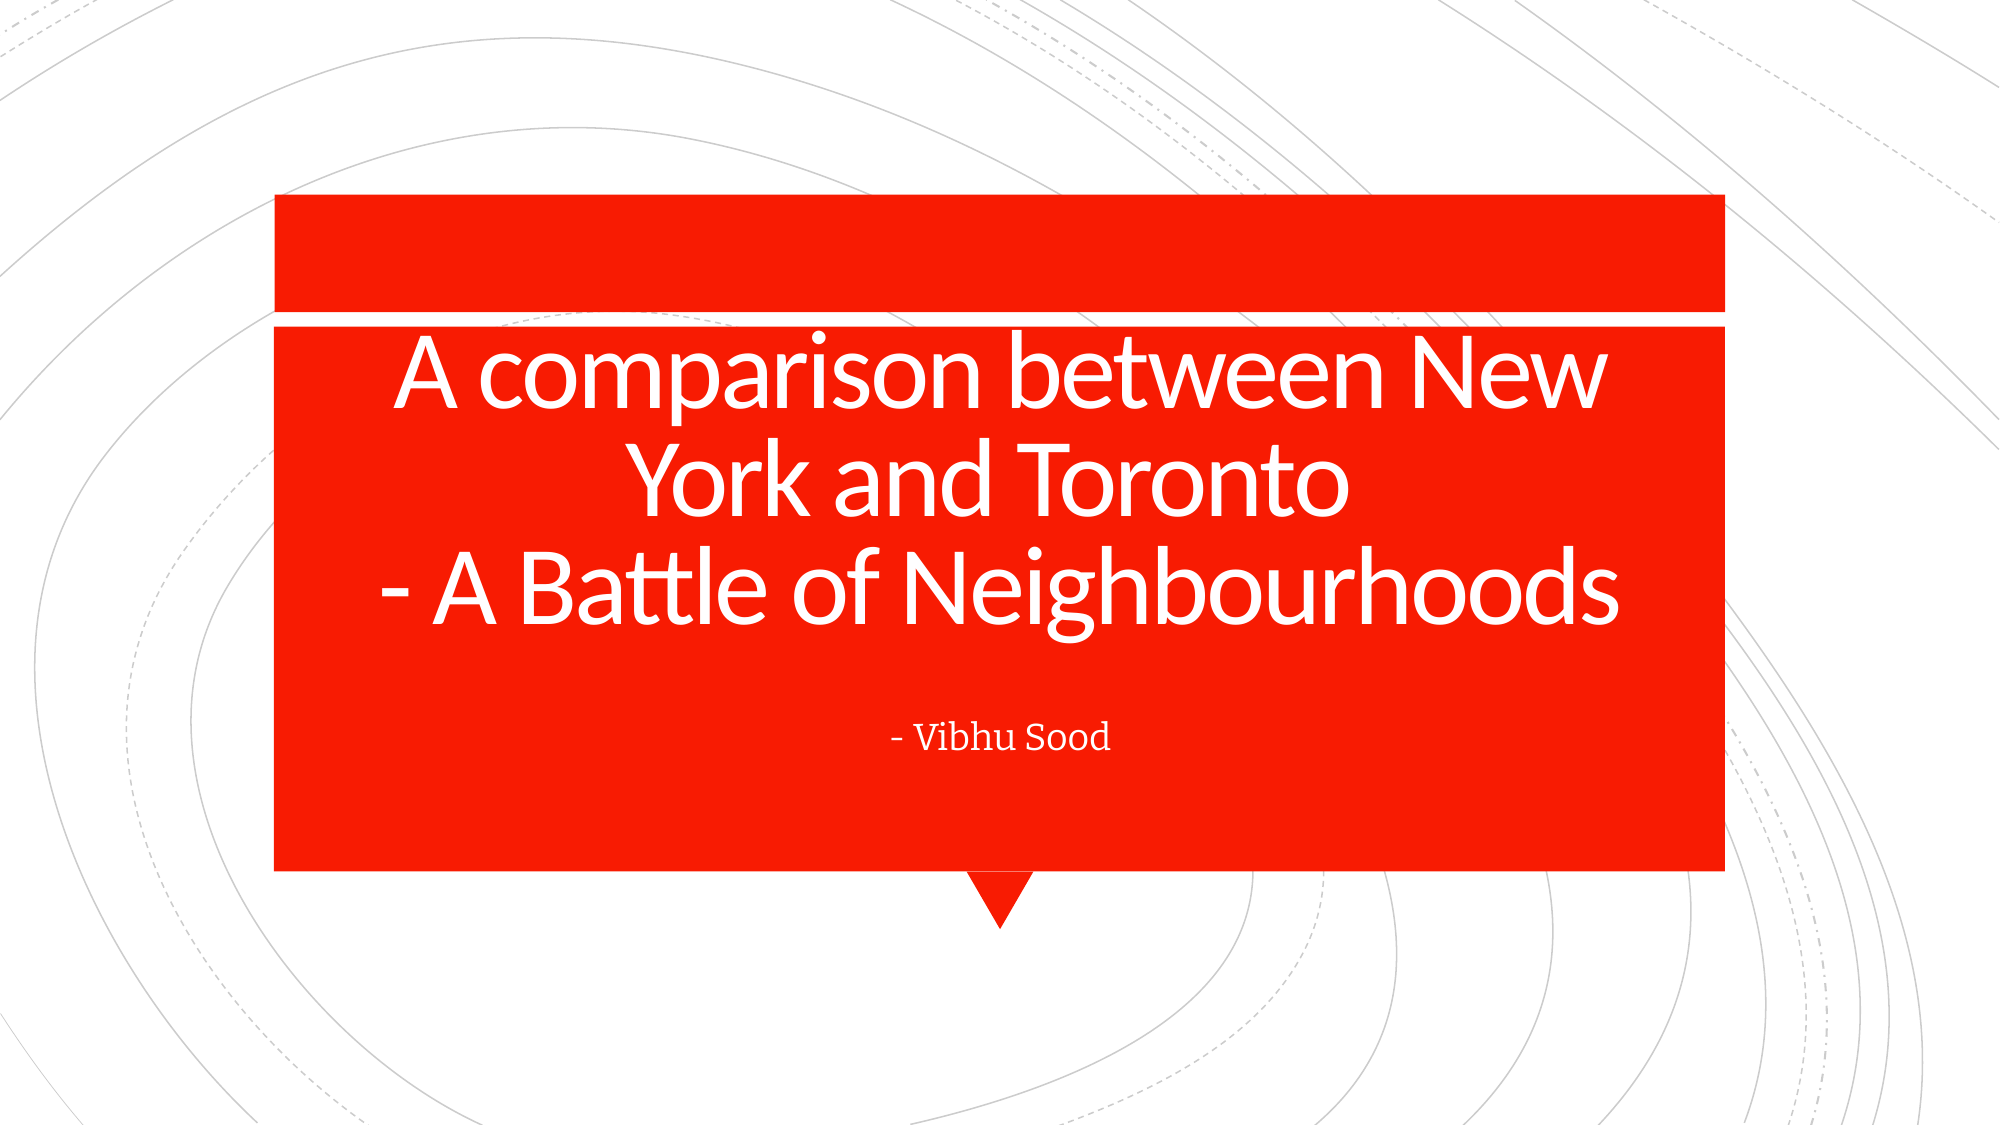

# A comparison between New York and Toronto - A Battle of Neighbourhoods
- Vibhu Sood